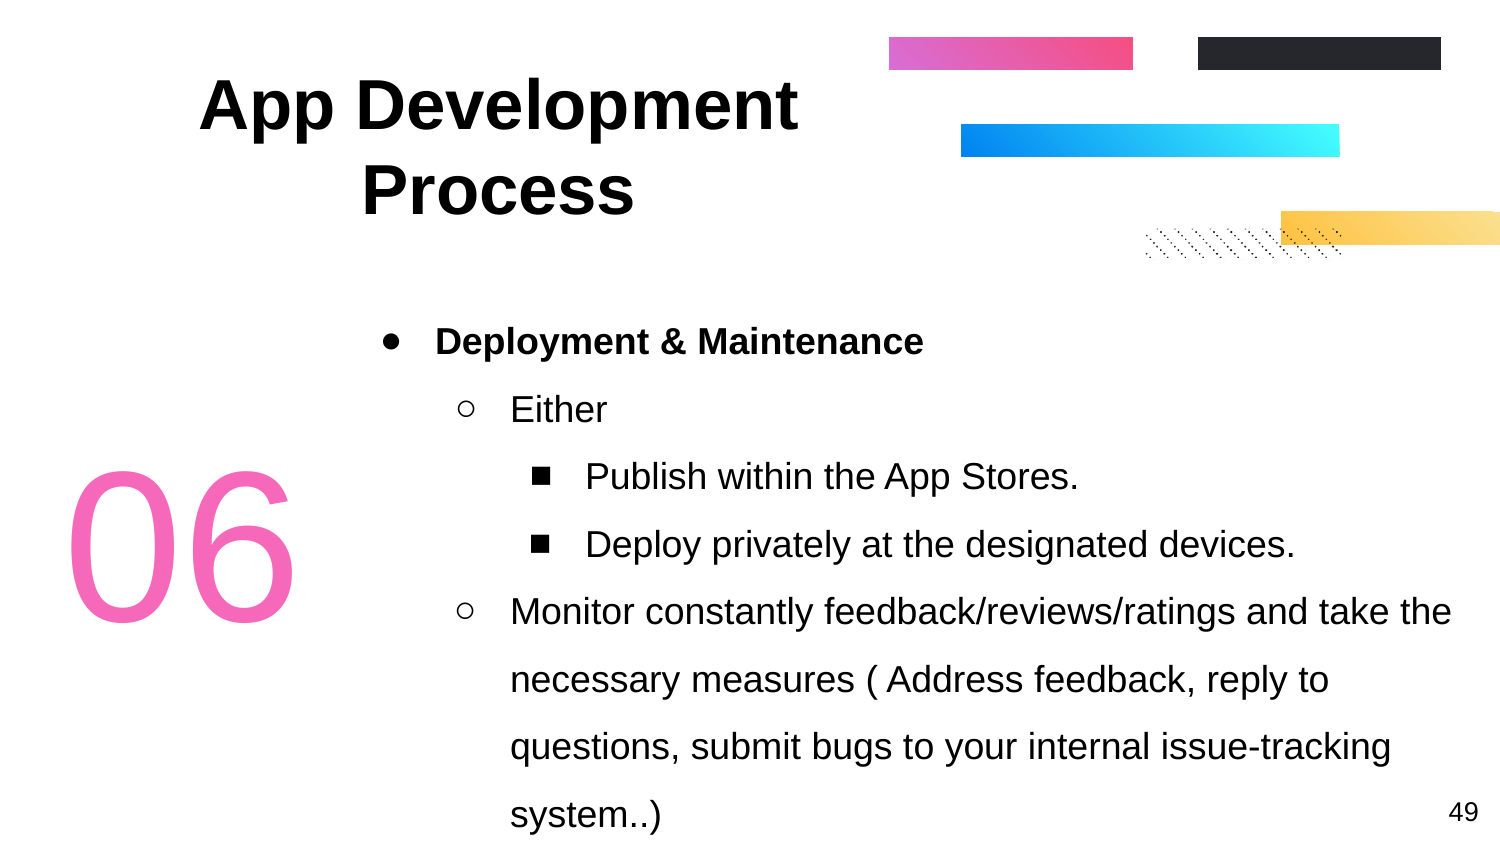

# App Development Process
Deployment & Maintenance
Either
Publish within the App Stores.
Deploy privately at the designated devices.
Monitor constantly feedback/reviews/ratings and take the necessary measures ( Address feedback, reply to questions, submit bugs to your internal issue-tracking system..)
06
49